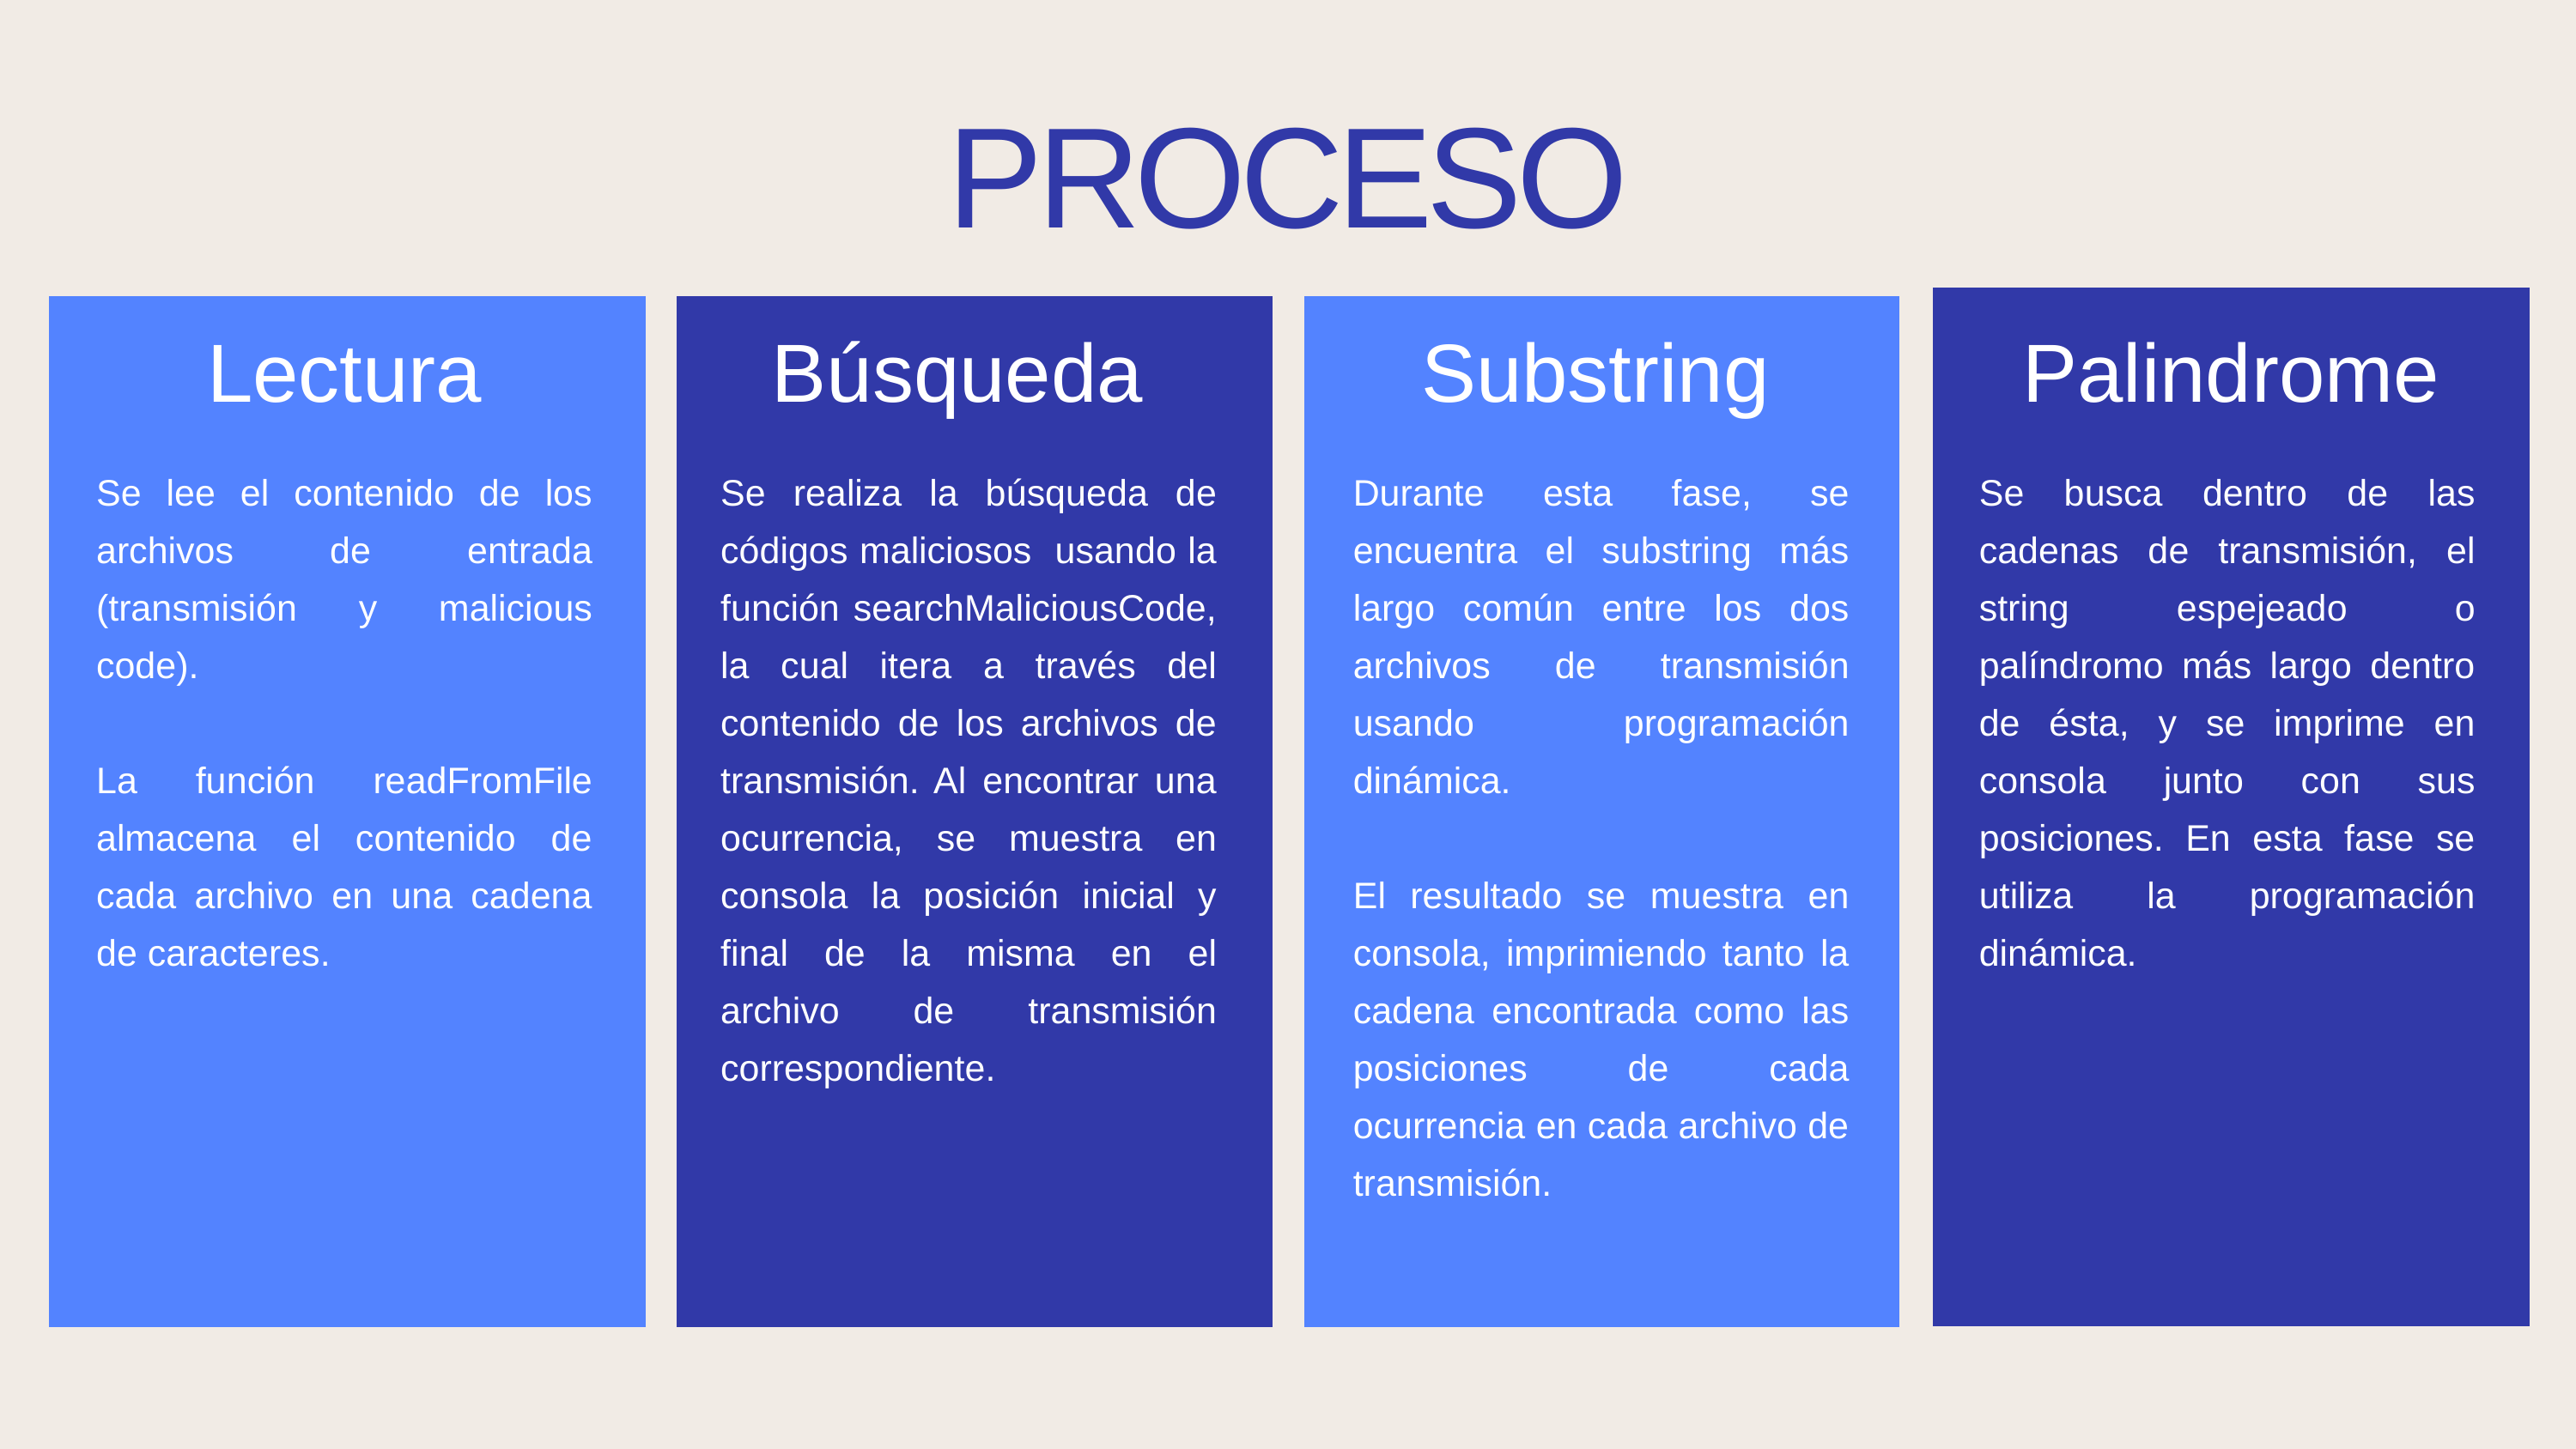

PROCESO

Lectura
Búsqueda
Substring
Palindrome
Se lee el contenido de los archivos de entrada (transmisión y malicious code).

La función readFromFile almacena el contenido de cada archivo en una cadena de caracteres.
Se realiza la búsqueda de códigos maliciosos  usando la función searchMaliciousCode, la cual itera a través del contenido de los archivos de transmisión. Al encontrar una ocurrencia, se muestra en consola la posición inicial y final de la misma en el archivo de transmisión correspondiente.
Durante esta fase, se encuentra el substring más largo común entre los dos archivos de transmisión usando programación dinámica.

El resultado se muestra en consola, imprimiendo tanto la cadena encontrada como las posiciones de cada ocurrencia en cada archivo de transmisión.
Se busca dentro de las cadenas de transmisión, el string espejeado o palíndromo más largo dentro de ésta, y se imprime en consola junto con sus posiciones. En esta fase se utiliza la programación dinámica.